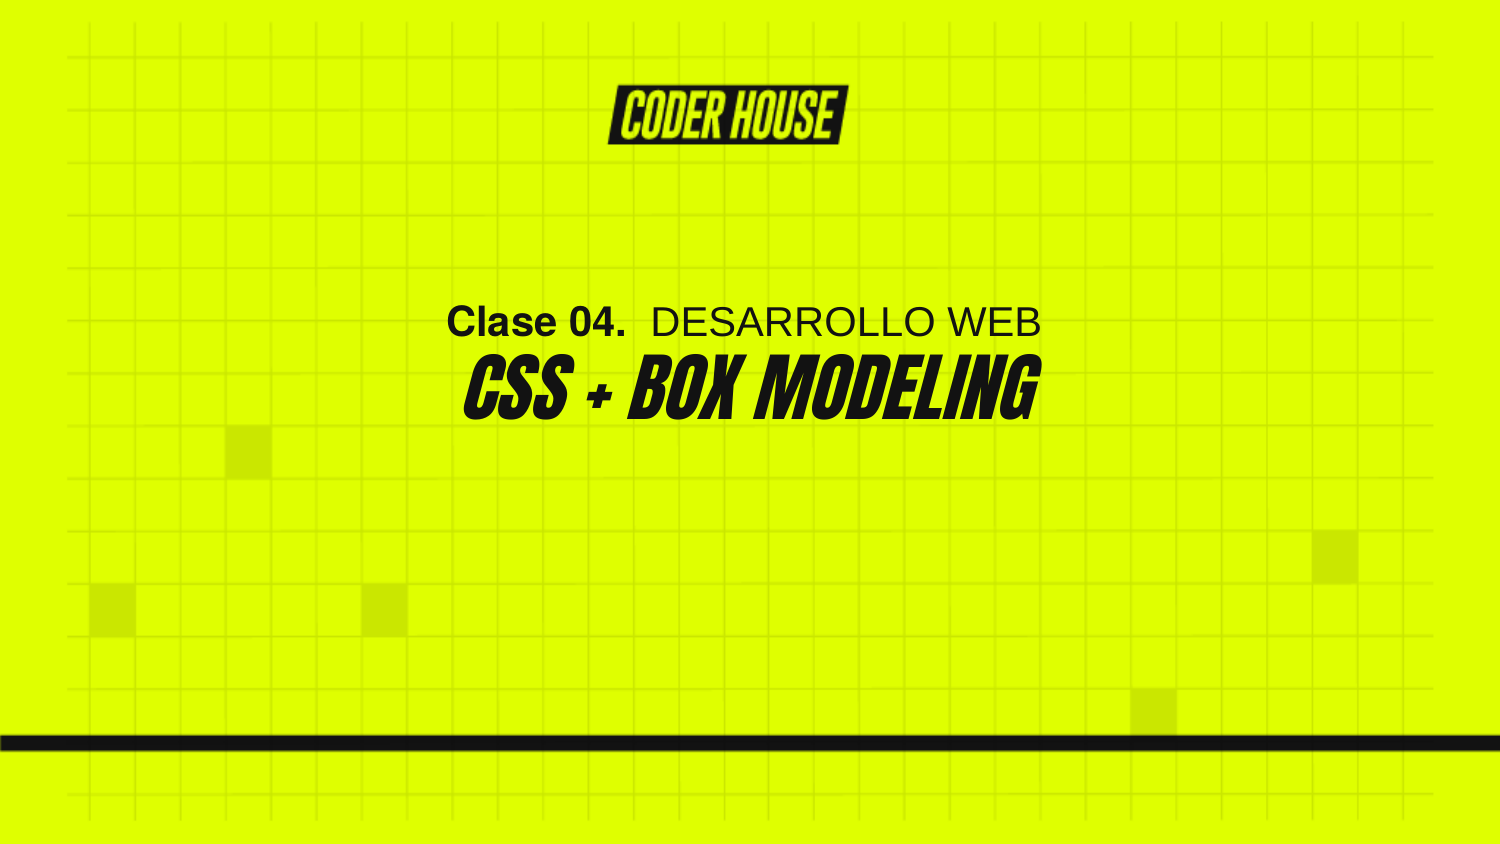

Clase 04.  DESARROLLO WEB
CSS + BOX MODELING